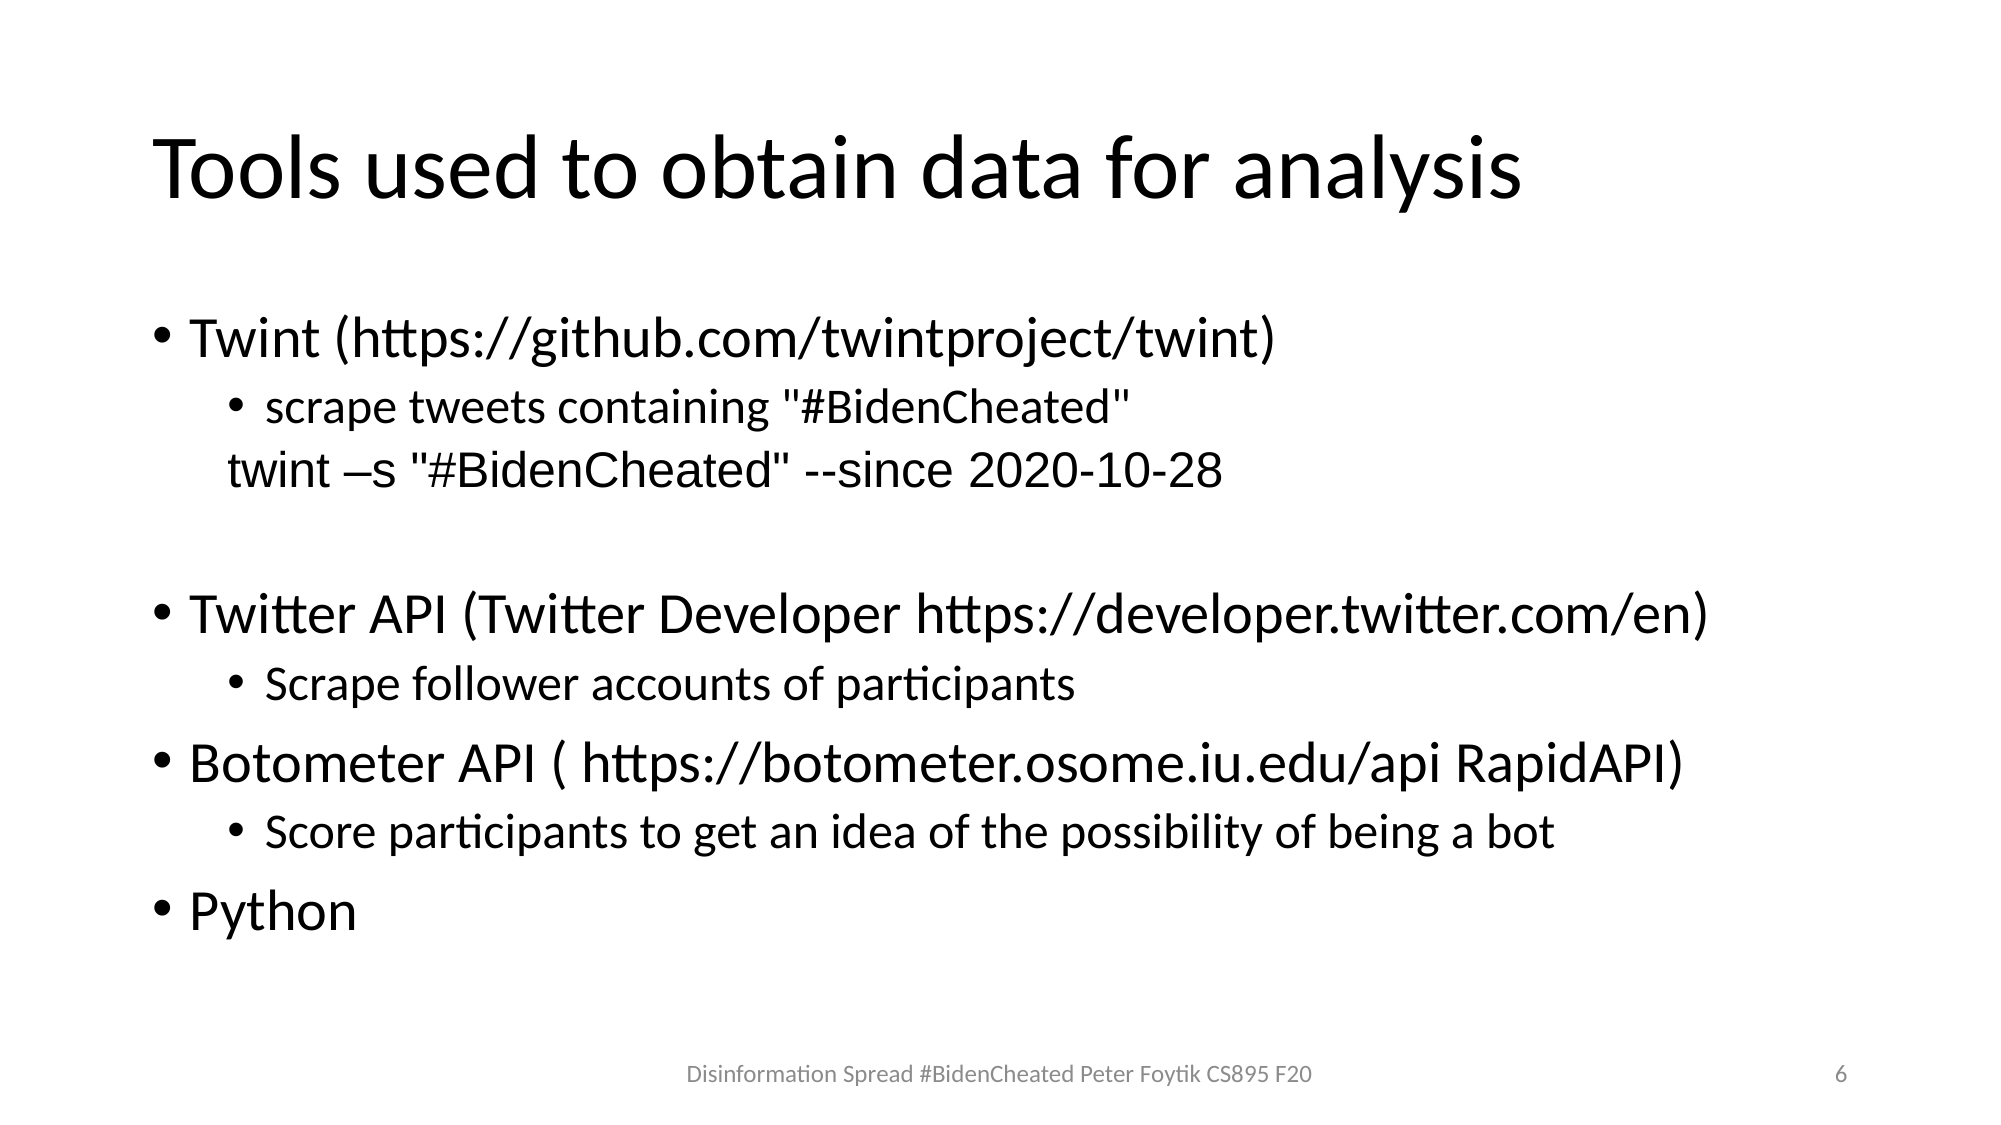

# Tools used to obtain data for analysis
Twint (https://github.com/twintproject/twint)
scrape tweets containing "#BidenCheated"
twint –s "#BidenCheated" --since 2020-10-28

Twitter API (Twitter Developer https://developer.twitter.com/en)
Scrape follower accounts of participants
Botometer API ( https://botometer.osome.iu.edu/api RapidAPI)
Score participants to get an idea of the possibility of being a bot
Python

Disinformation Spread #BidenCheated Peter Foytik CS895 F20
6